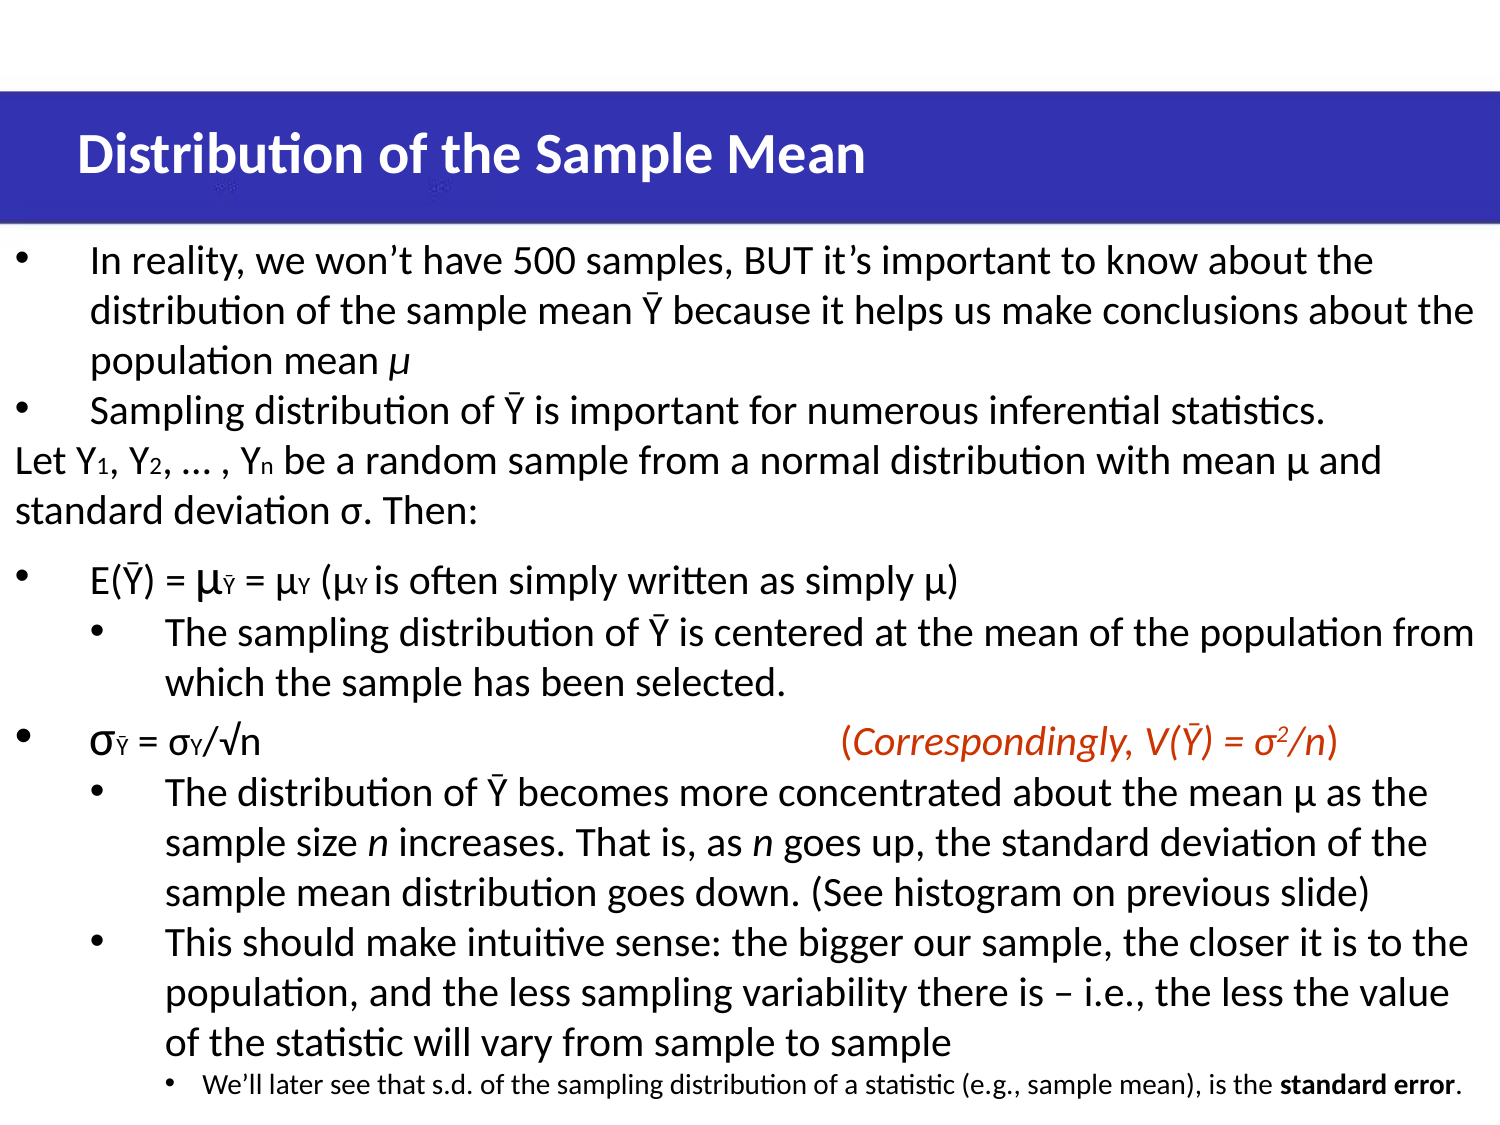

# Distribution of the Sample Mean
In reality, we won’t have 500 samples, BUT it’s important to know about the distribution of the sample mean Ȳ because it helps us make conclusions about the population mean µ
Sampling distribution of Ȳ is important for numerous inferential statistics.
Let Y1, Y2, … , Yn be a random sample from a normal distribution with mean µ and
standard deviation σ. Then:

E(Ȳ) = µȲ = µY (µY is often simply written as simply µ)
The sampling distribution of Ȳ is centered at the mean of the population from which the sample has been selected.
σȲ = σY/√n 				(Correspondingly, V(Ȳ) = σ2/n)
The distribution of Ȳ becomes more concentrated about the mean µ as the sample size n increases. That is, as n goes up, the standard deviation of the sample mean distribution goes down. (See histogram on previous slide)
This should make intuitive sense: the bigger our sample, the closer it is to the population, and the less sampling variability there is – i.e., the less the value of the statistic will vary from sample to sample
We’ll later see that s.d. of the sampling distribution of a statistic (e.g., sample mean), is the standard error.